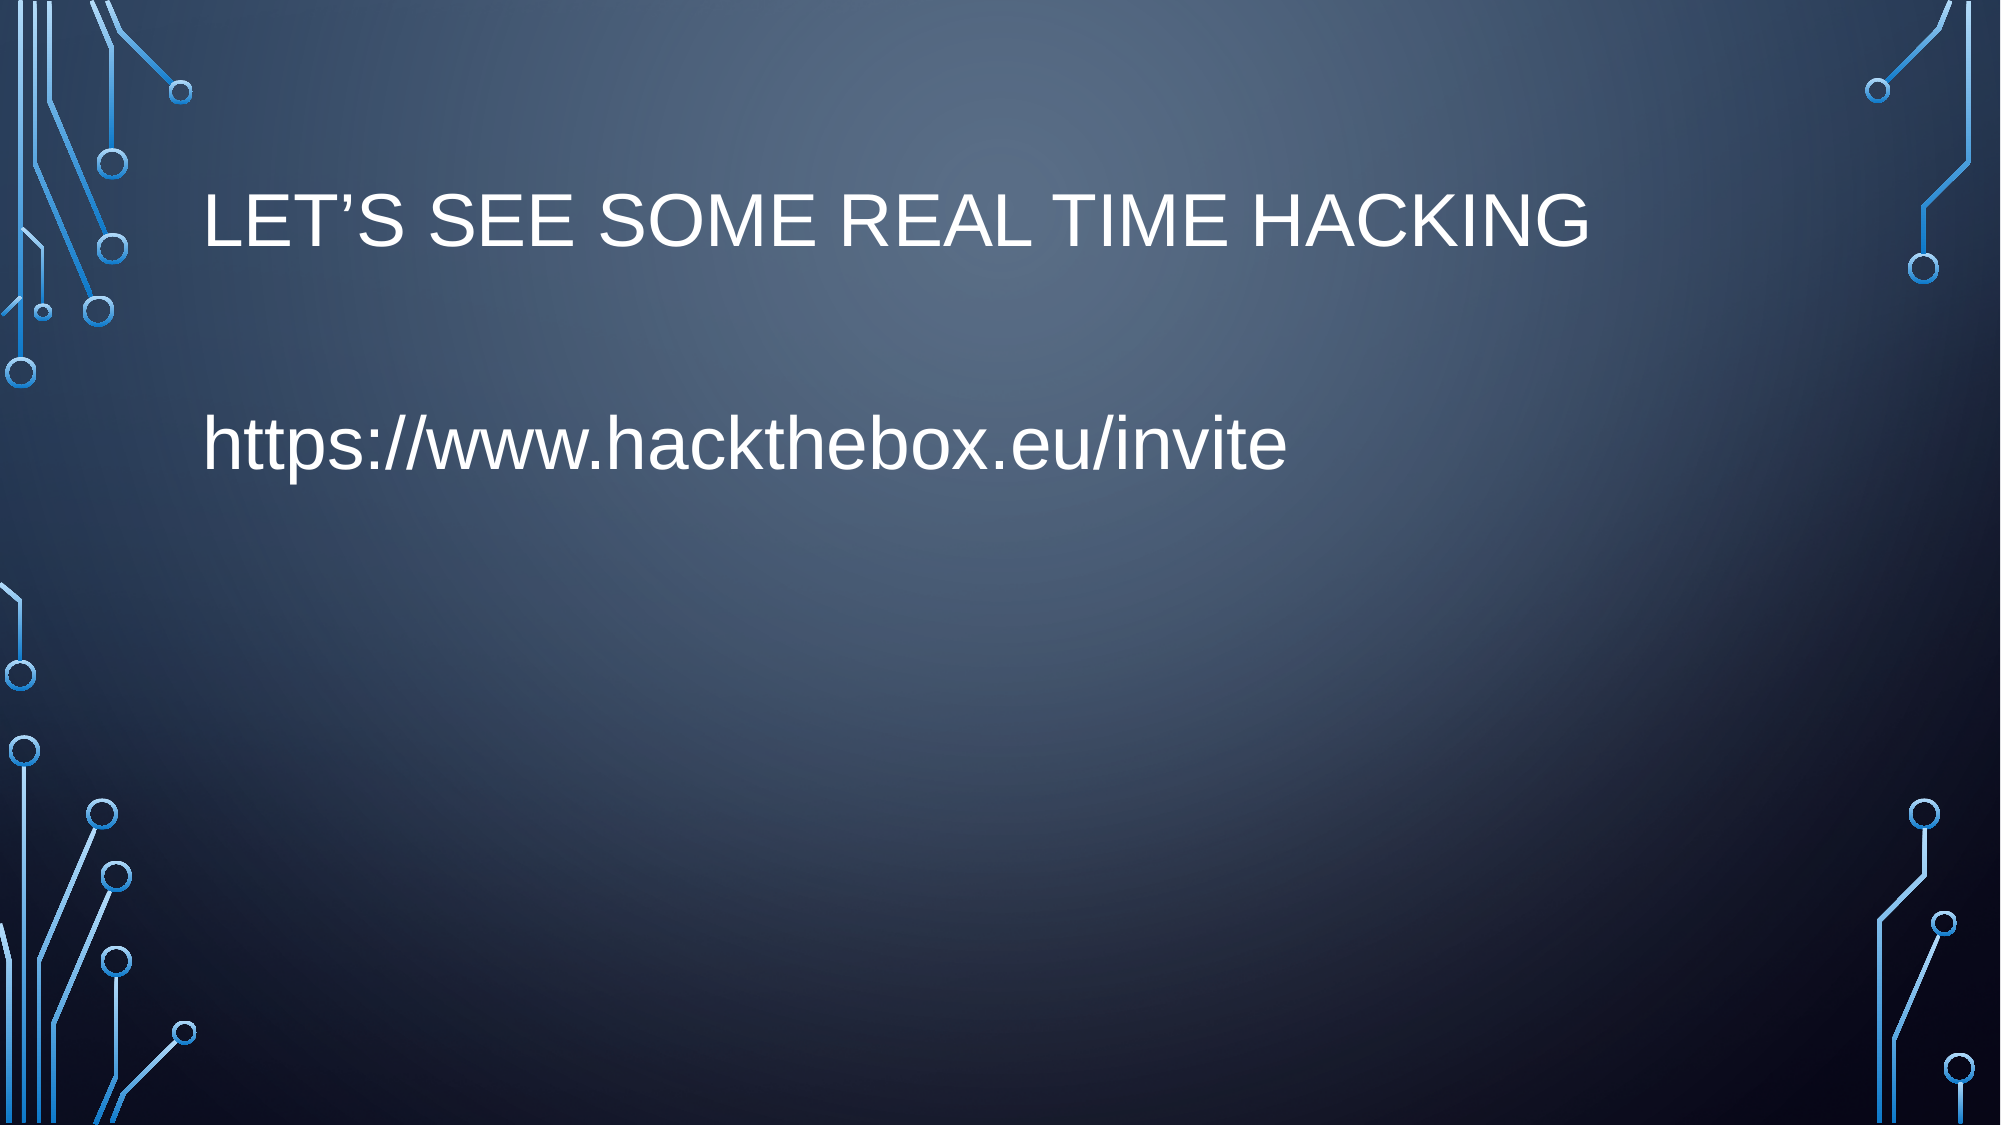

# Let’s see some real time hacking
https://www.hackthebox.eu/invite